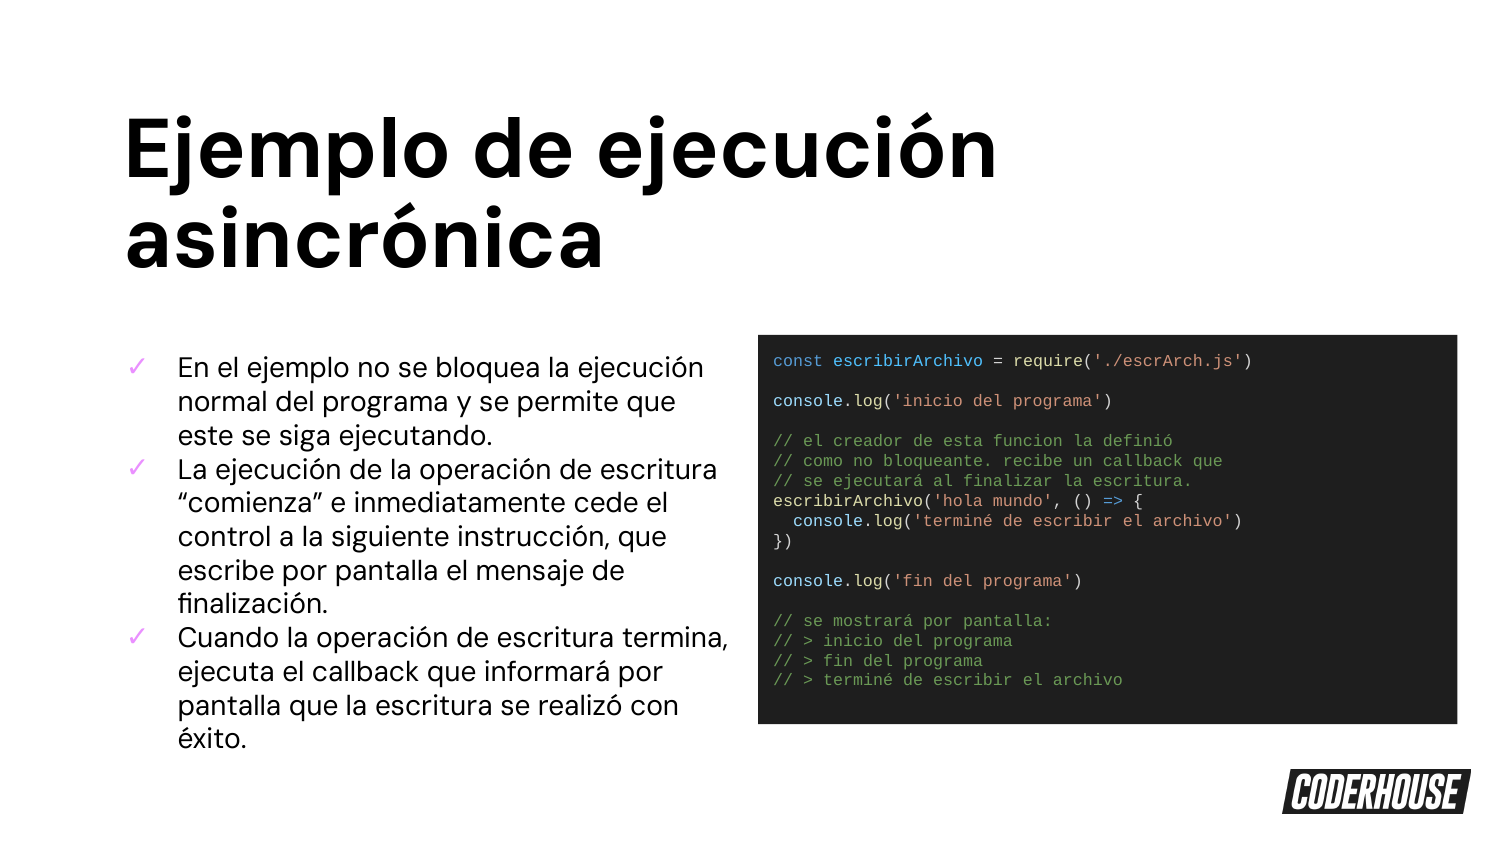

Ejemplo de ejecución asincrónica
En el ejemplo no se bloquea la ejecución normal del programa y se permite que este se siga ejecutando.
La ejecución de la operación de escritura “comienza” e inmediatamente cede el control a la siguiente instrucción, que escribe por pantalla el mensaje de finalización.
Cuando la operación de escritura termina, ejecuta el callback que informará por pantalla que la escritura se realizó con éxito.
const escribirArchivo = require('./escrArch.js')

console.log('inicio del programa')

// el creador de esta funcion la definió
// como no bloqueante. recibe un callback que
// se ejecutará al finalizar la escritura.
escribirArchivo('hola mundo', () => {
  console.log('terminé de escribir el archivo')
})

console.log('fin del programa')

// se mostrará por pantalla:
// > inicio del programa
// > fin del programa
// > terminé de escribir el archivo